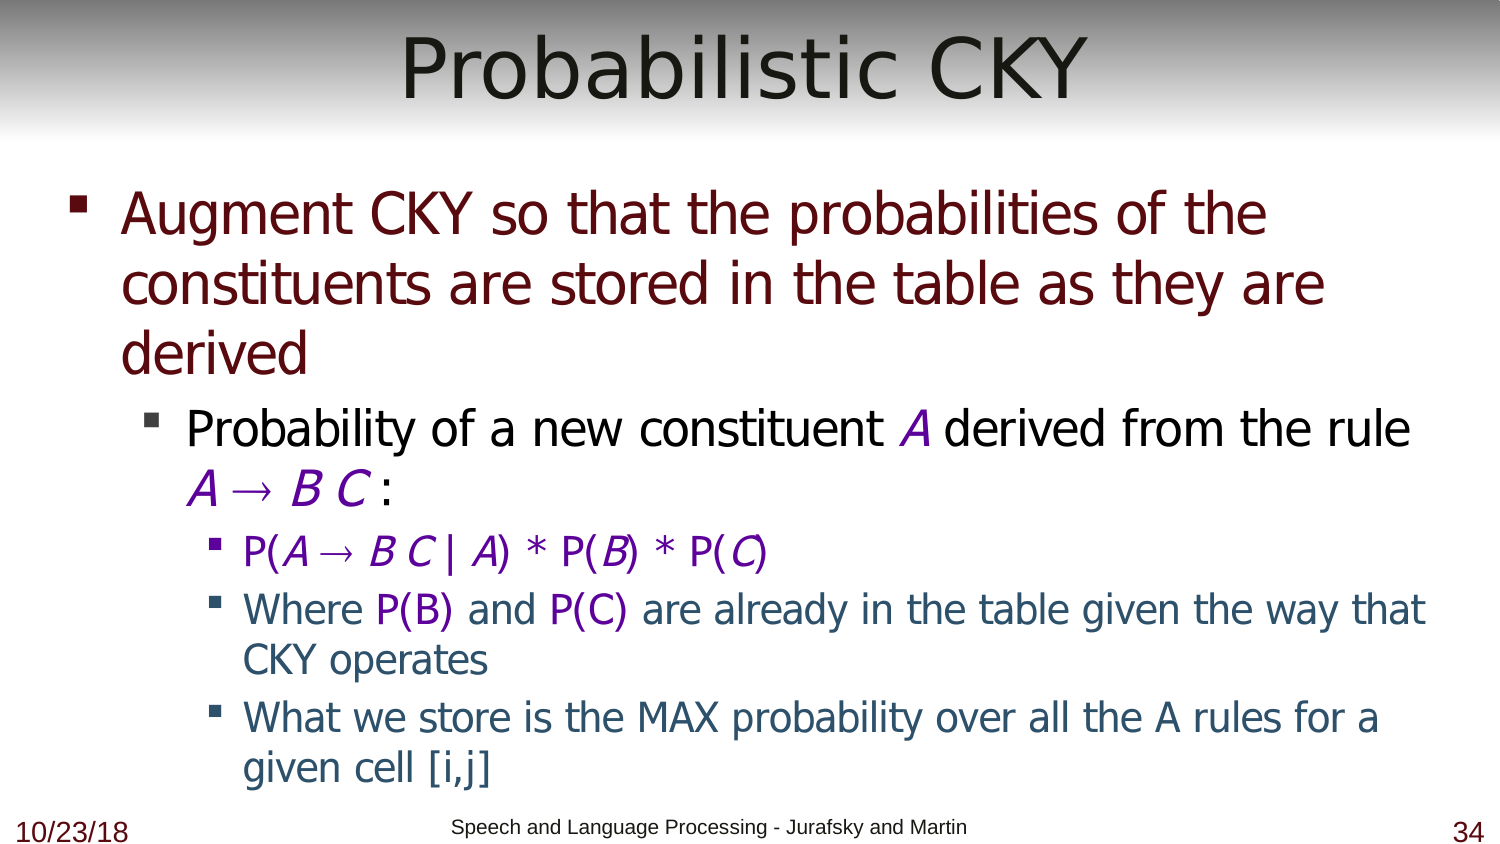

# Probabilistic CKY
Augment CKY so that the probabilities of the constituents are stored in the table as they are derived
Probability of a new constituent A derived from the rule A → B C :
P(A → B C | A) * P(B) * P(C)
Where P(B) and P(C) are already in the table given the way that CKY operates
What we store is the MAX probability over all the A rules for a given cell [i,j]
10/23/18
                                         Speech and Language Processing - Jurafsky and Martin
34